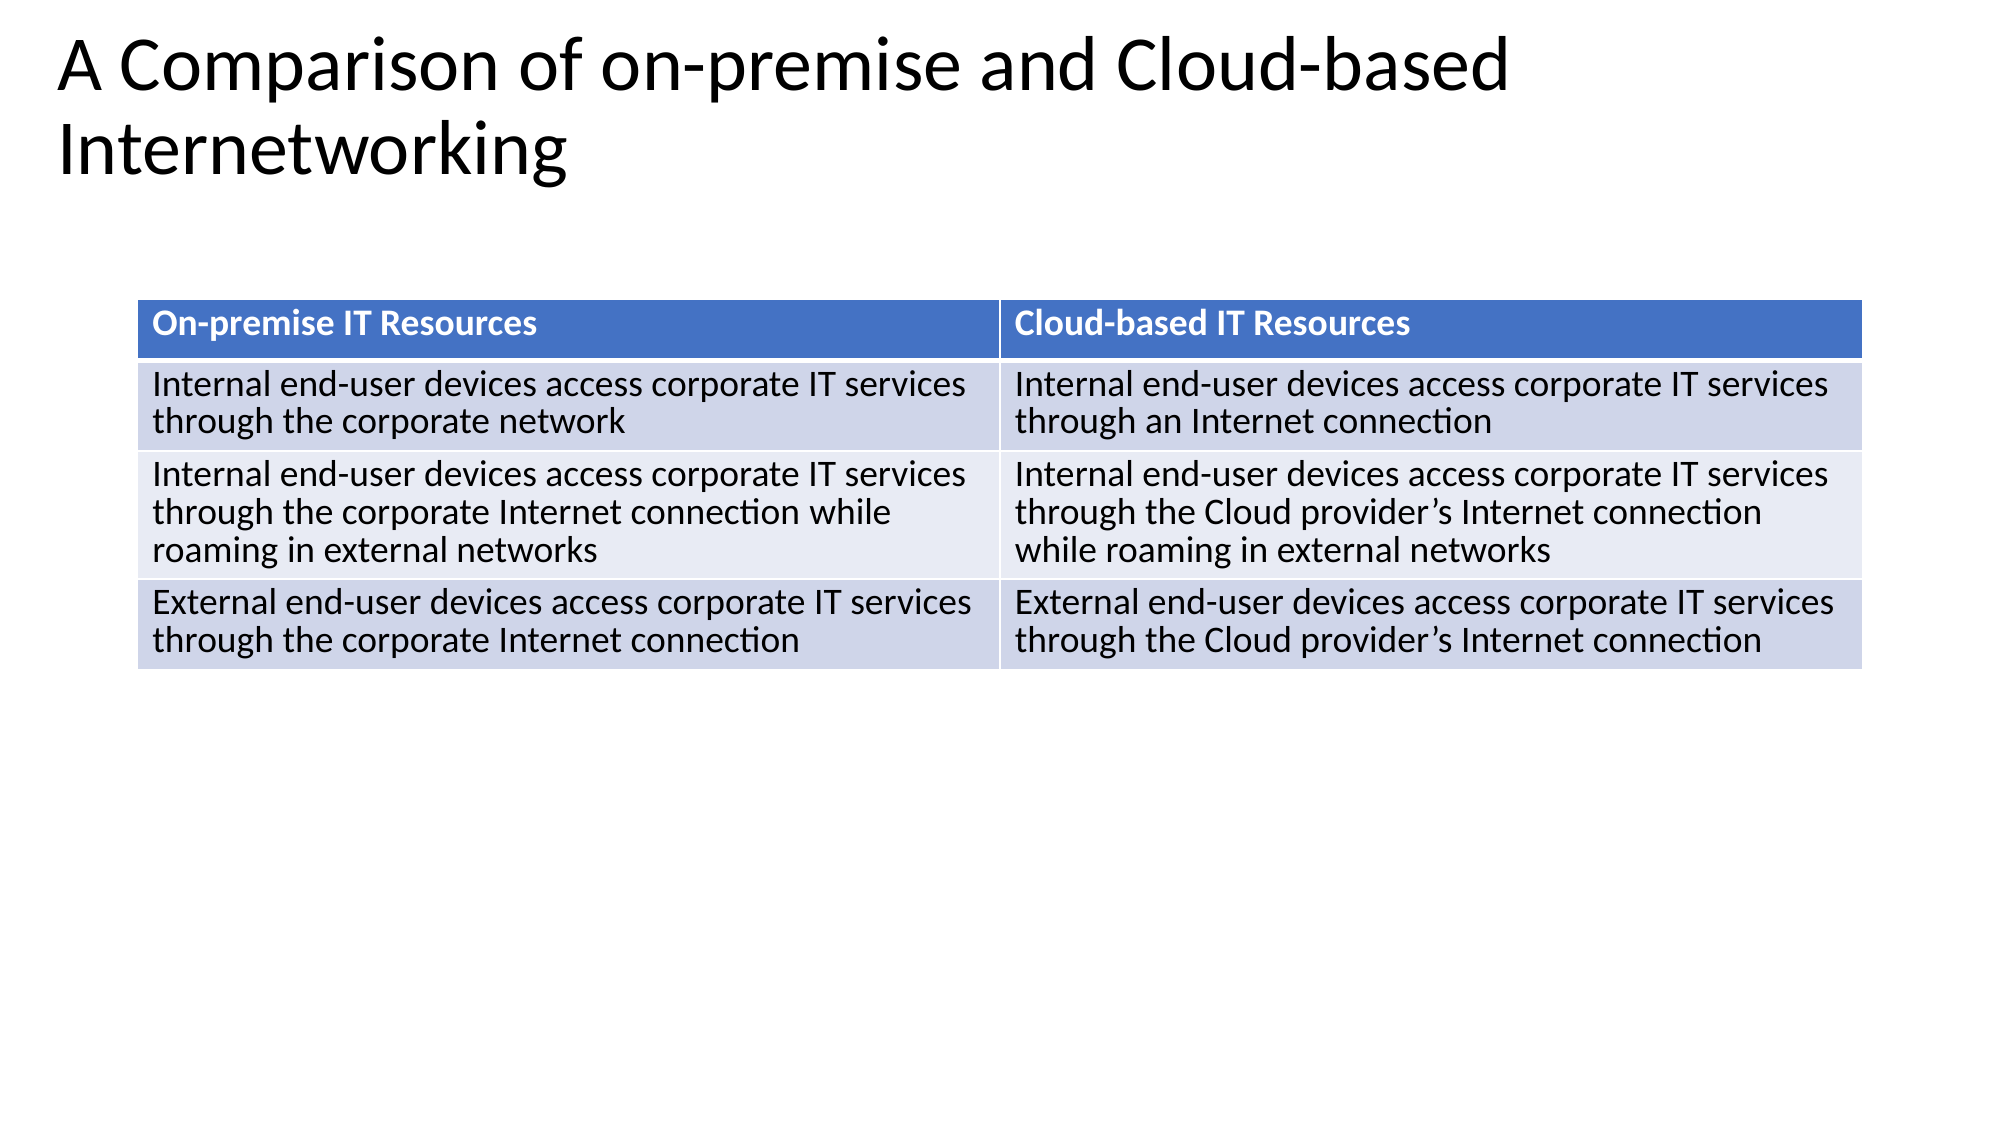

# A Comparison of on-premise and Cloud-based Internetworking
| On-premise IT Resources | Cloud-based IT Resources |
| --- | --- |
| Internal end-user devices access corporate IT services through the corporate network | Internal end-user devices access corporate IT services through an Internet connection |
| Internal end-user devices access corporate IT services through the corporate Internet connection while roaming in external networks | Internal end-user devices access corporate IT services through the Cloud provider’s Internet connection while roaming in external networks |
| External end-user devices access corporate IT services through the corporate Internet connection | External end-user devices access corporate IT services through the Cloud provider’s Internet connection |